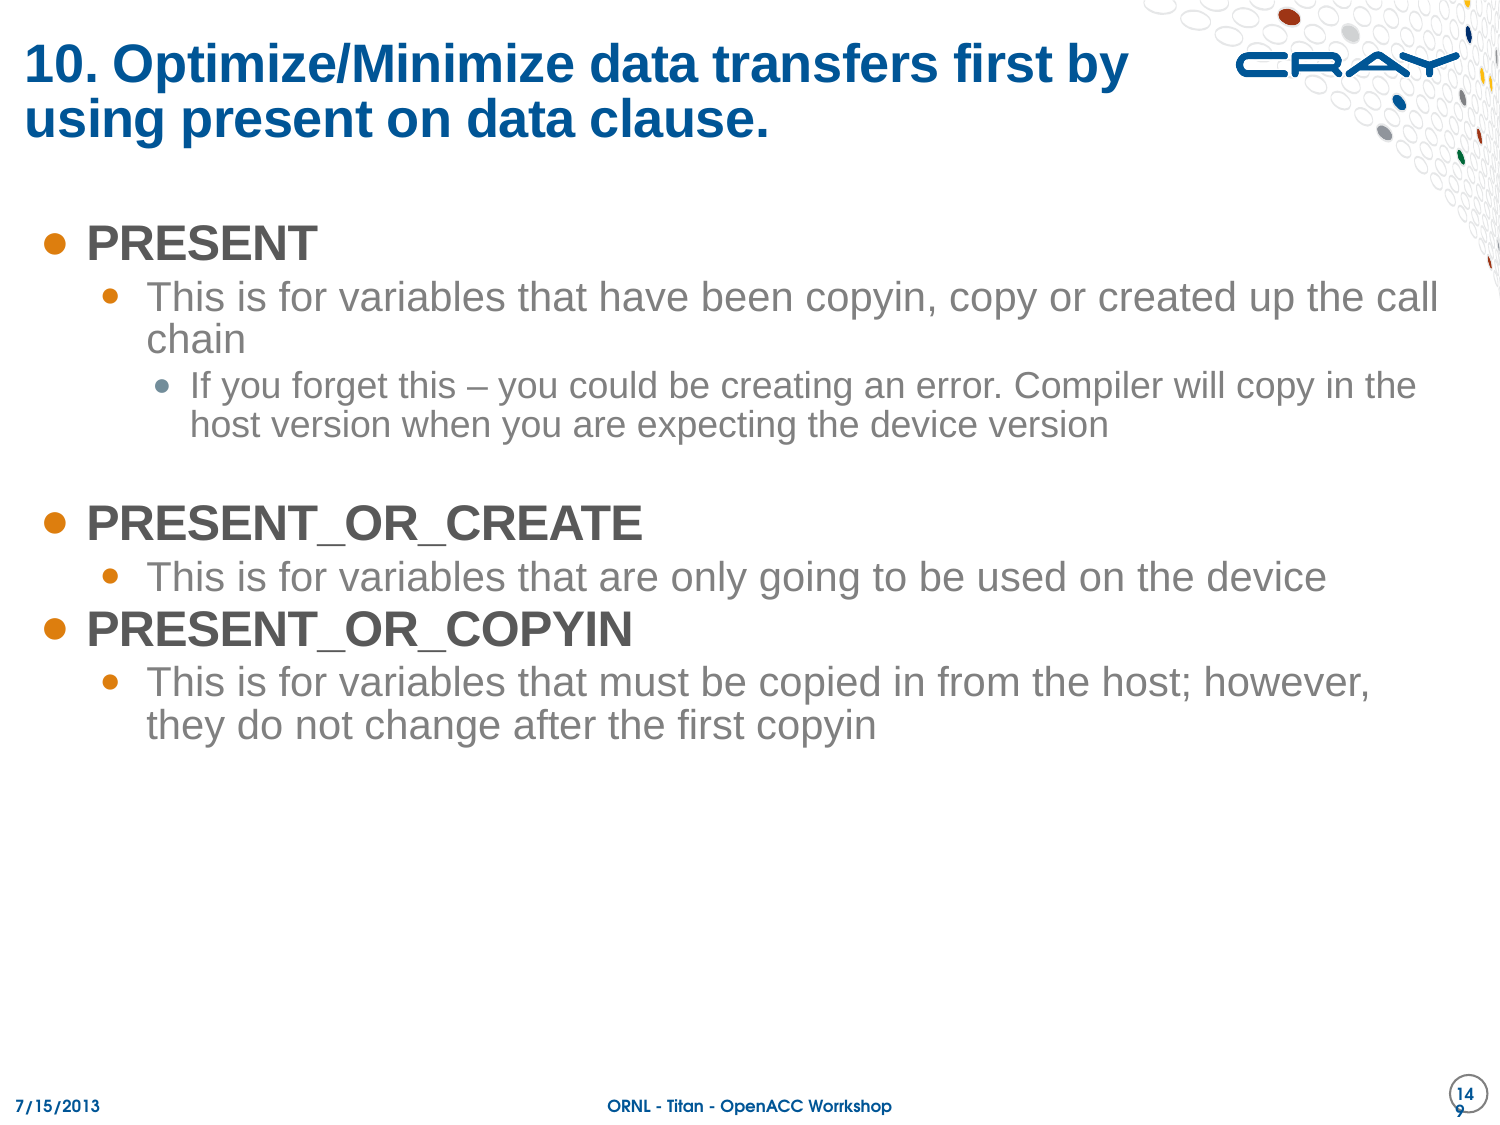

# 10. Optimize/Minimize data transfers first by using present on data clause.
PRESENT
This is for variables that have been copyin, copy or created up the call chain
If you forget this – you could be creating an error. Compiler will copy in the host version when you are expecting the device version

PRESENT_OR_CREATE
This is for variables that are only going to be used on the device
PRESENT_OR_COPYIN
This is for variables that must be copied in from the host; however, they do not change after the first copyin
149
7/15/2013
ORNL - Titan - OpenACC Worrkshop